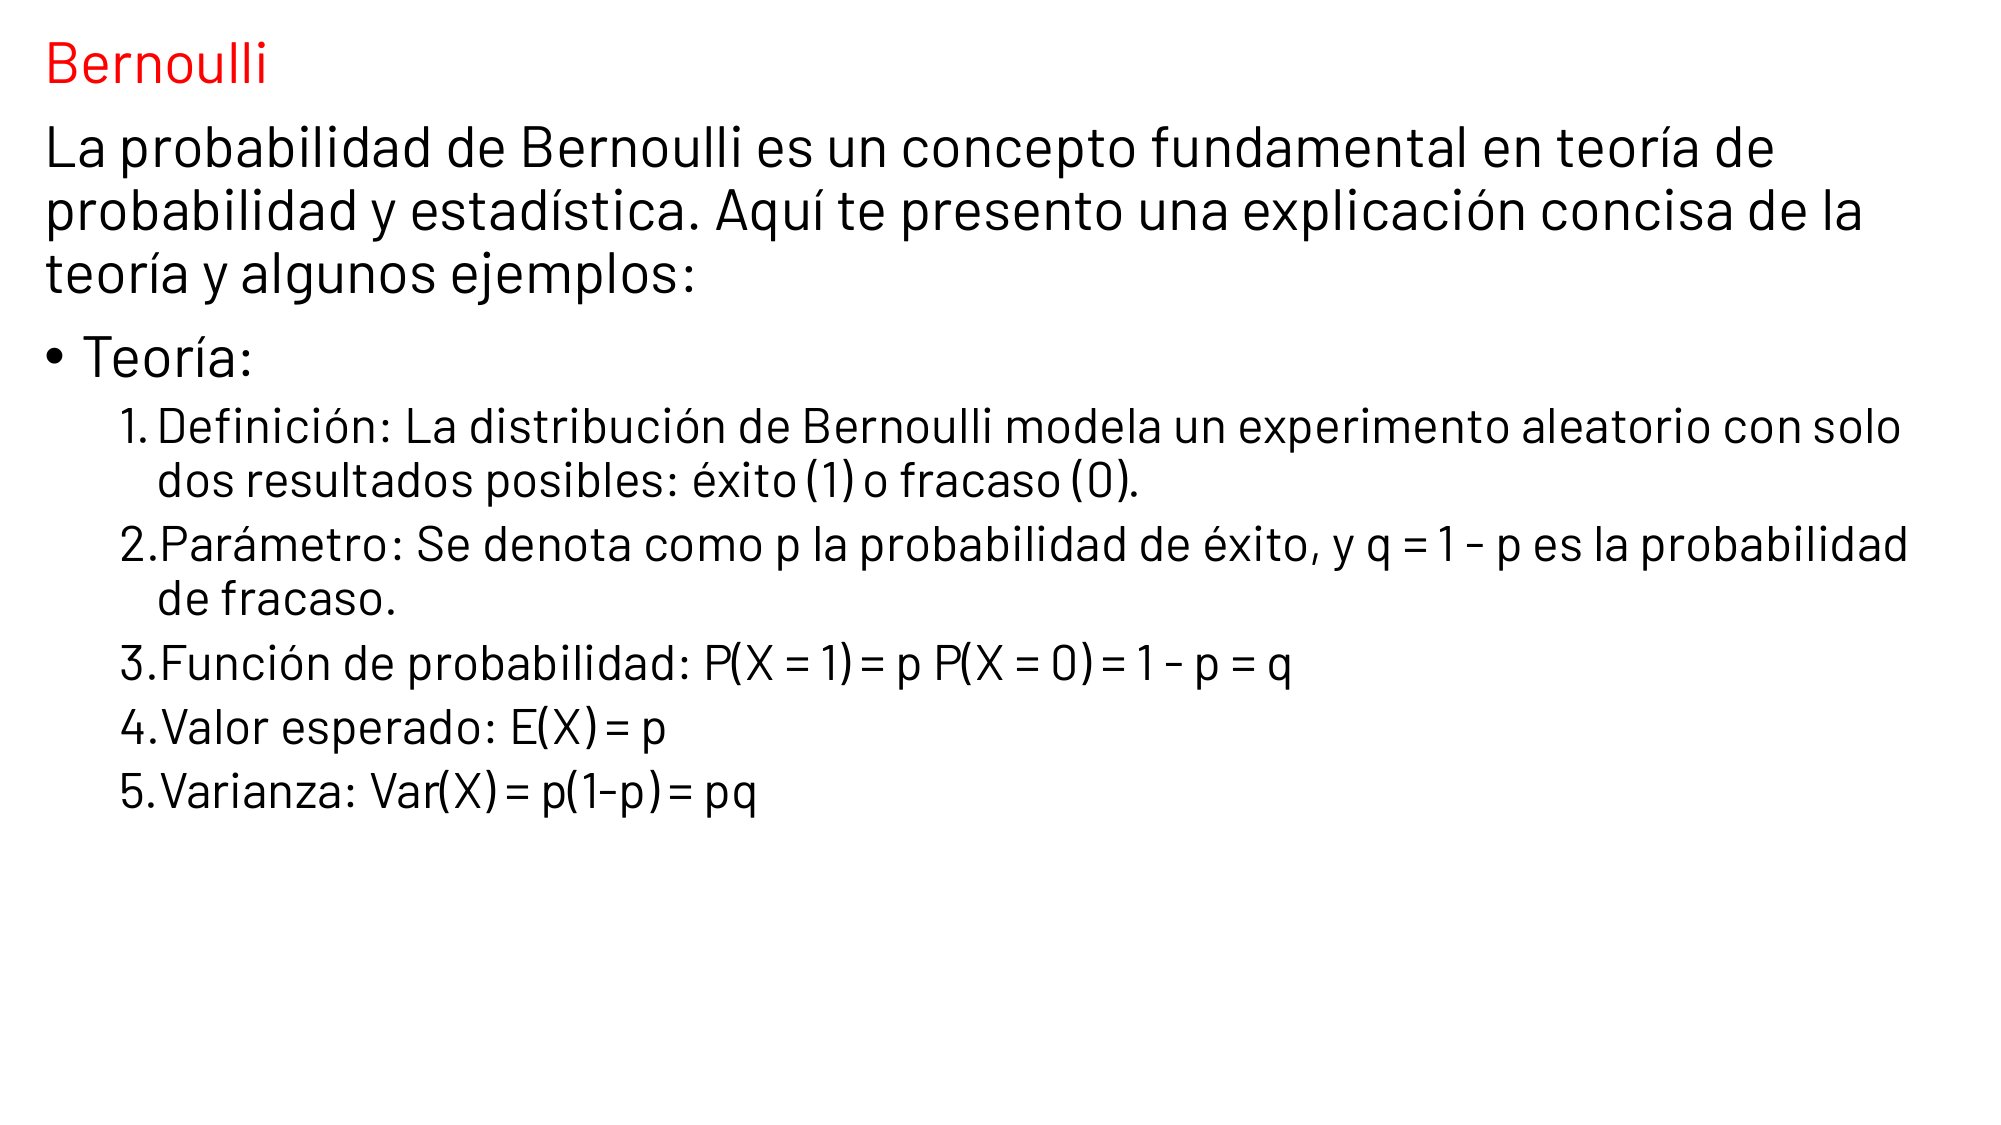

Bernoulli
La probabilidad de Bernoulli es un concepto fundamental en teoría de probabilidad y estadística. Aquí te presento una explicación concisa de la teoría y algunos ejemplos:
Teoría:
Definición: La distribución de Bernoulli modela un experimento aleatorio con solo dos resultados posibles: éxito (1) o fracaso (0).
Parámetro: Se denota como p la probabilidad de éxito, y q = 1 - p es la probabilidad de fracaso.
Función de probabilidad: P(X = 1) = p P(X = 0) = 1 - p = q
Valor esperado: E(X) = p
Varianza: Var(X) = p(1-p) = pq